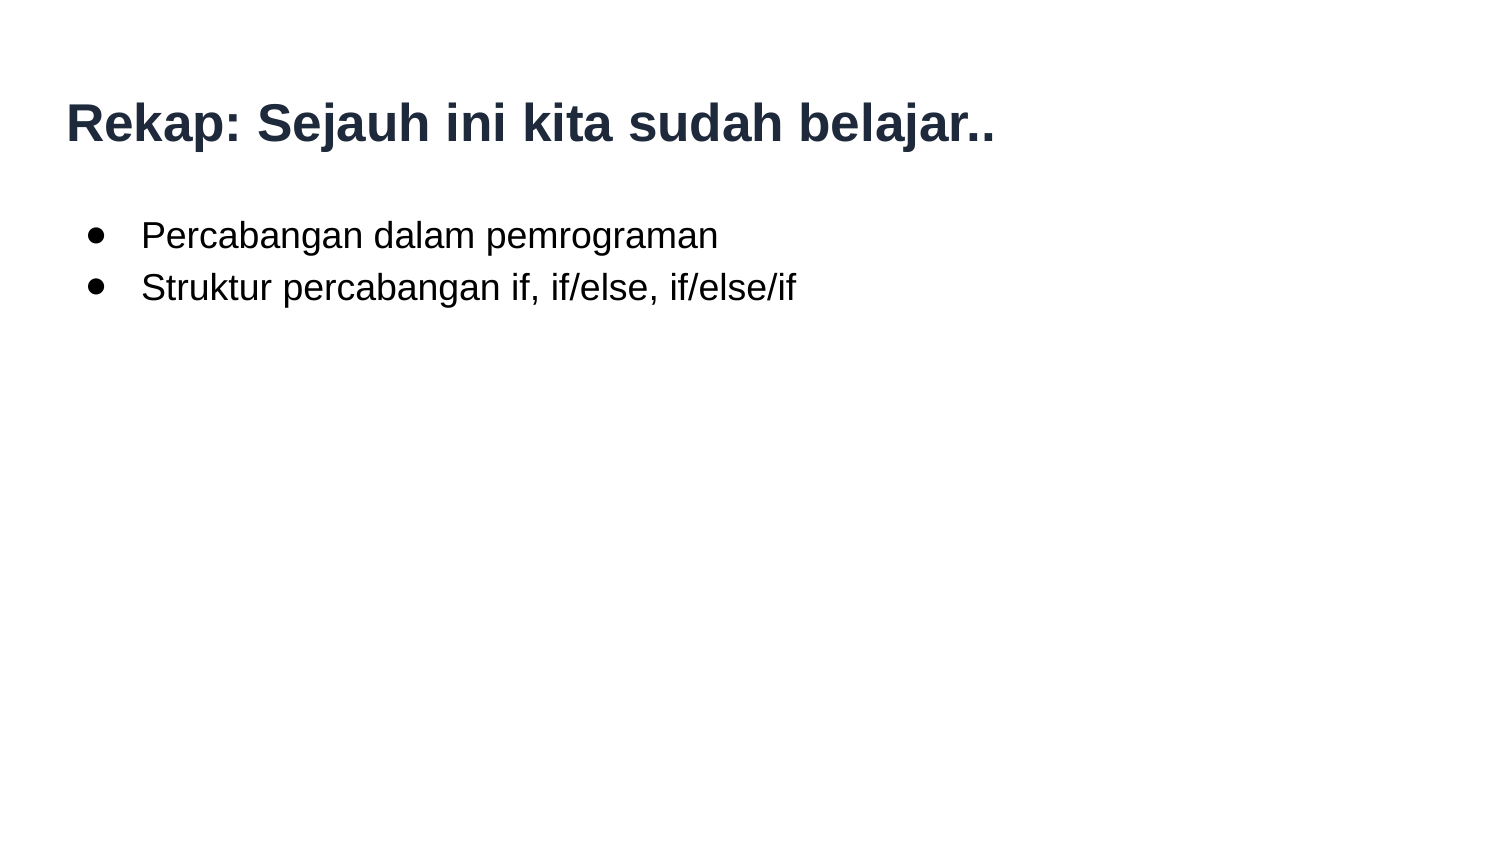

# Rekap: Sejauh ini kita sudah belajar..
Percabangan dalam pemrograman
Struktur percabangan if, if/else, if/else/if